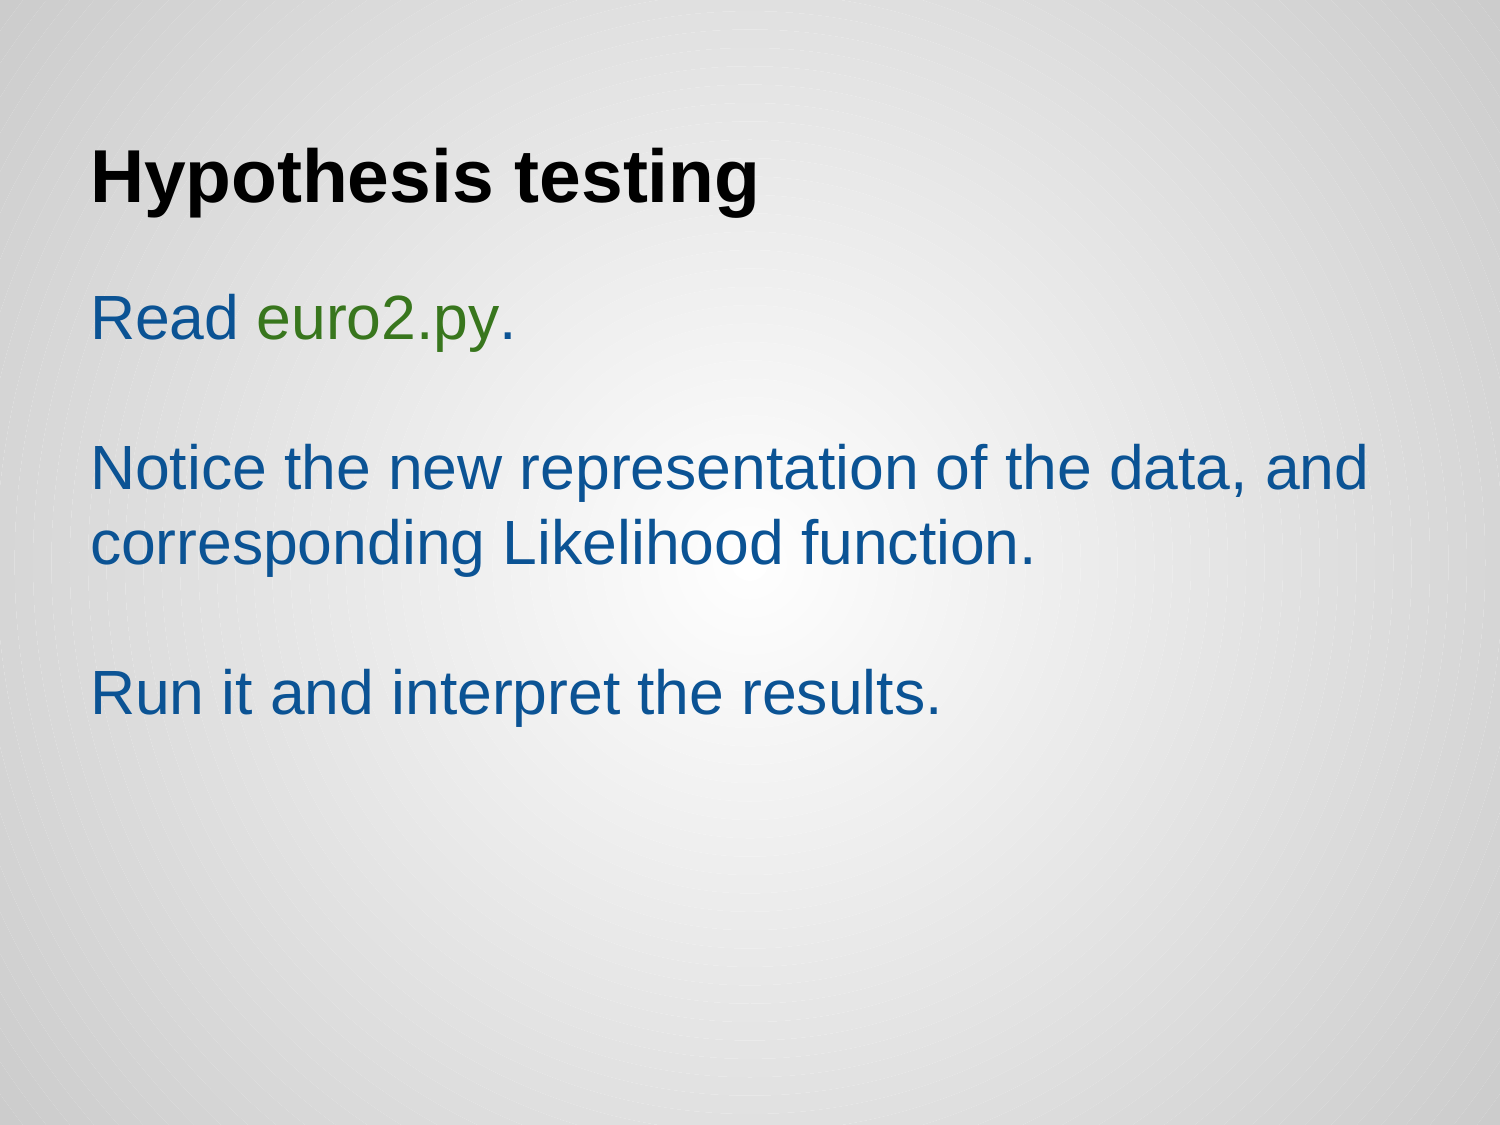

# Hypothesis testing
Read euro2.py.

Notice the new representation of the data, and corresponding Likelihood function.

Run it and interpret the results.